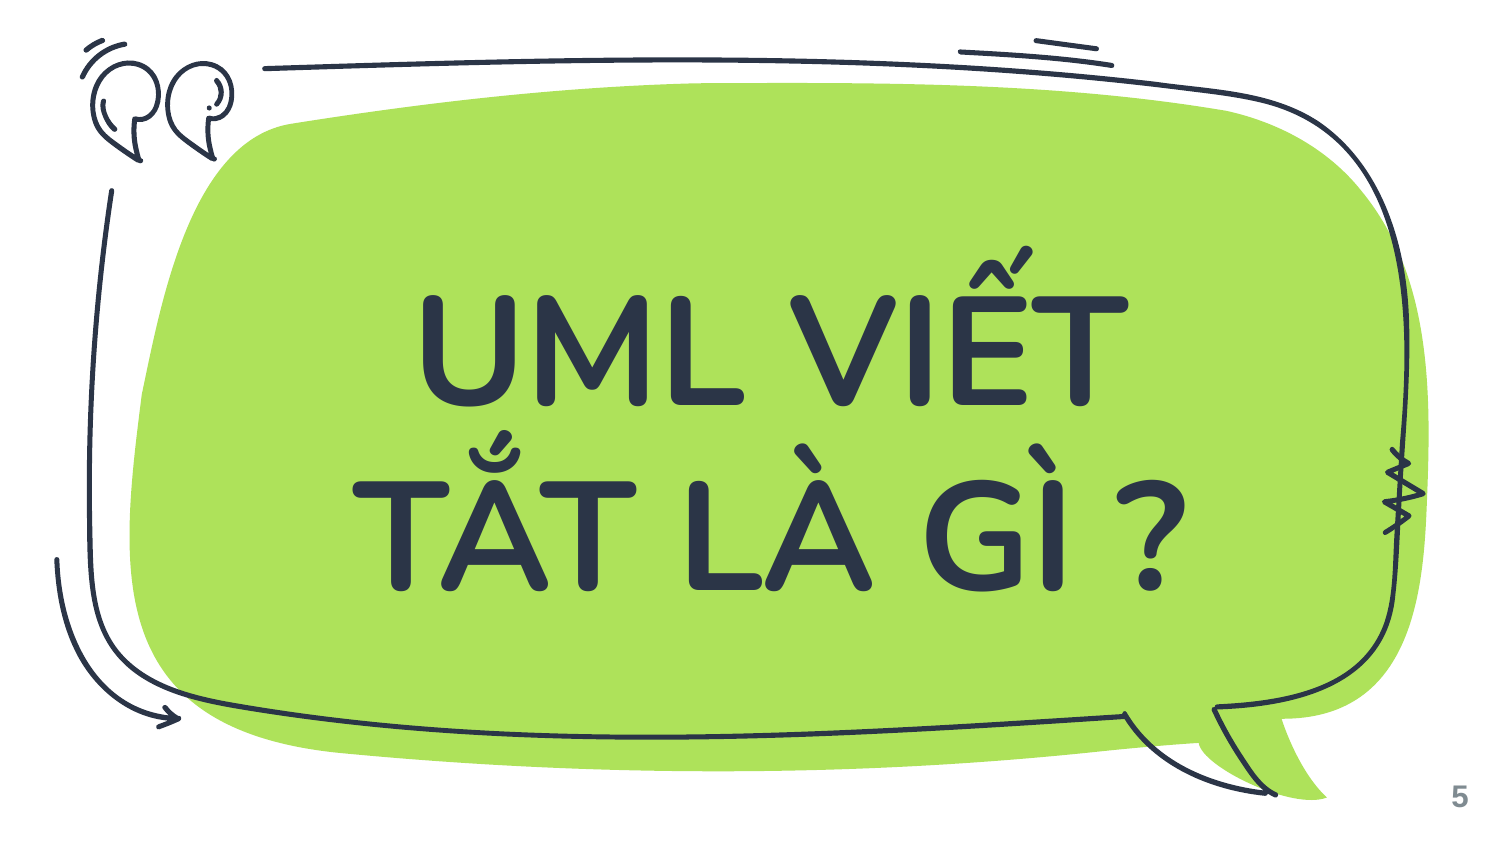

UML VIẾT TẮT LÀ GÌ ?
5